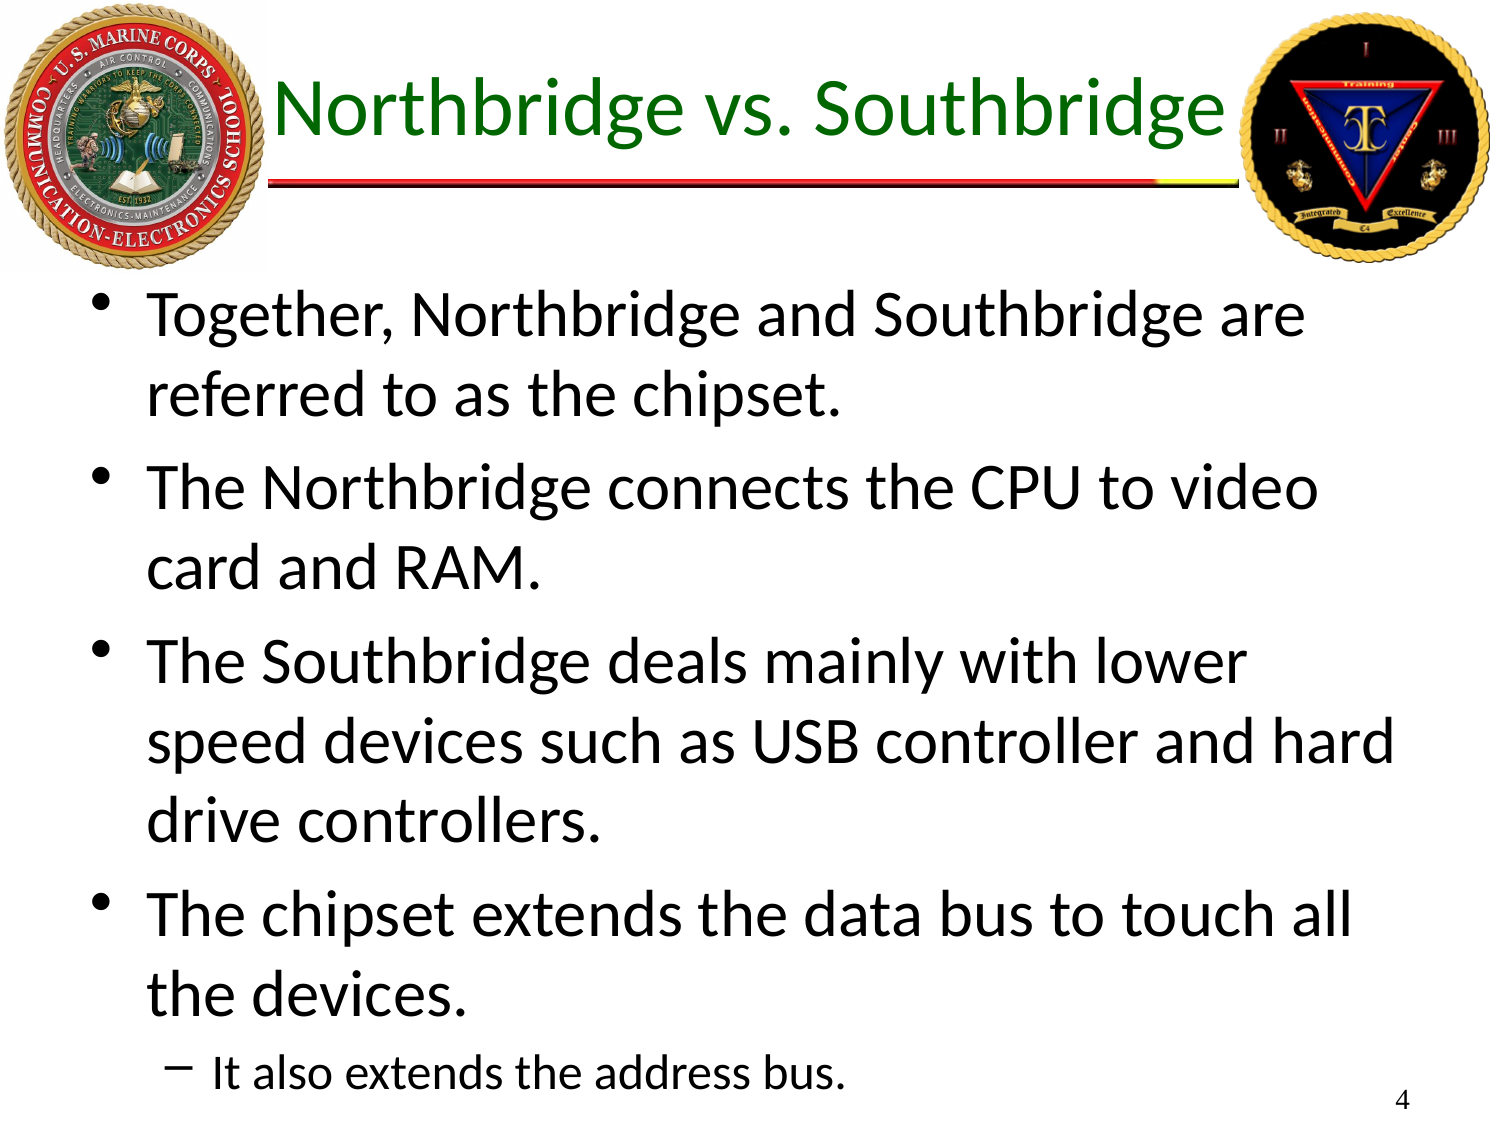

# Northbridge vs. Southbridge
Together, Northbridge and Southbridge are referred to as the chipset.
The Northbridge connects the CPU to video card and RAM.
The Southbridge deals mainly with lower speed devices such as USB controller and hard drive controllers.
The chipset extends the data bus to touch all the devices.
It also extends the address bus.